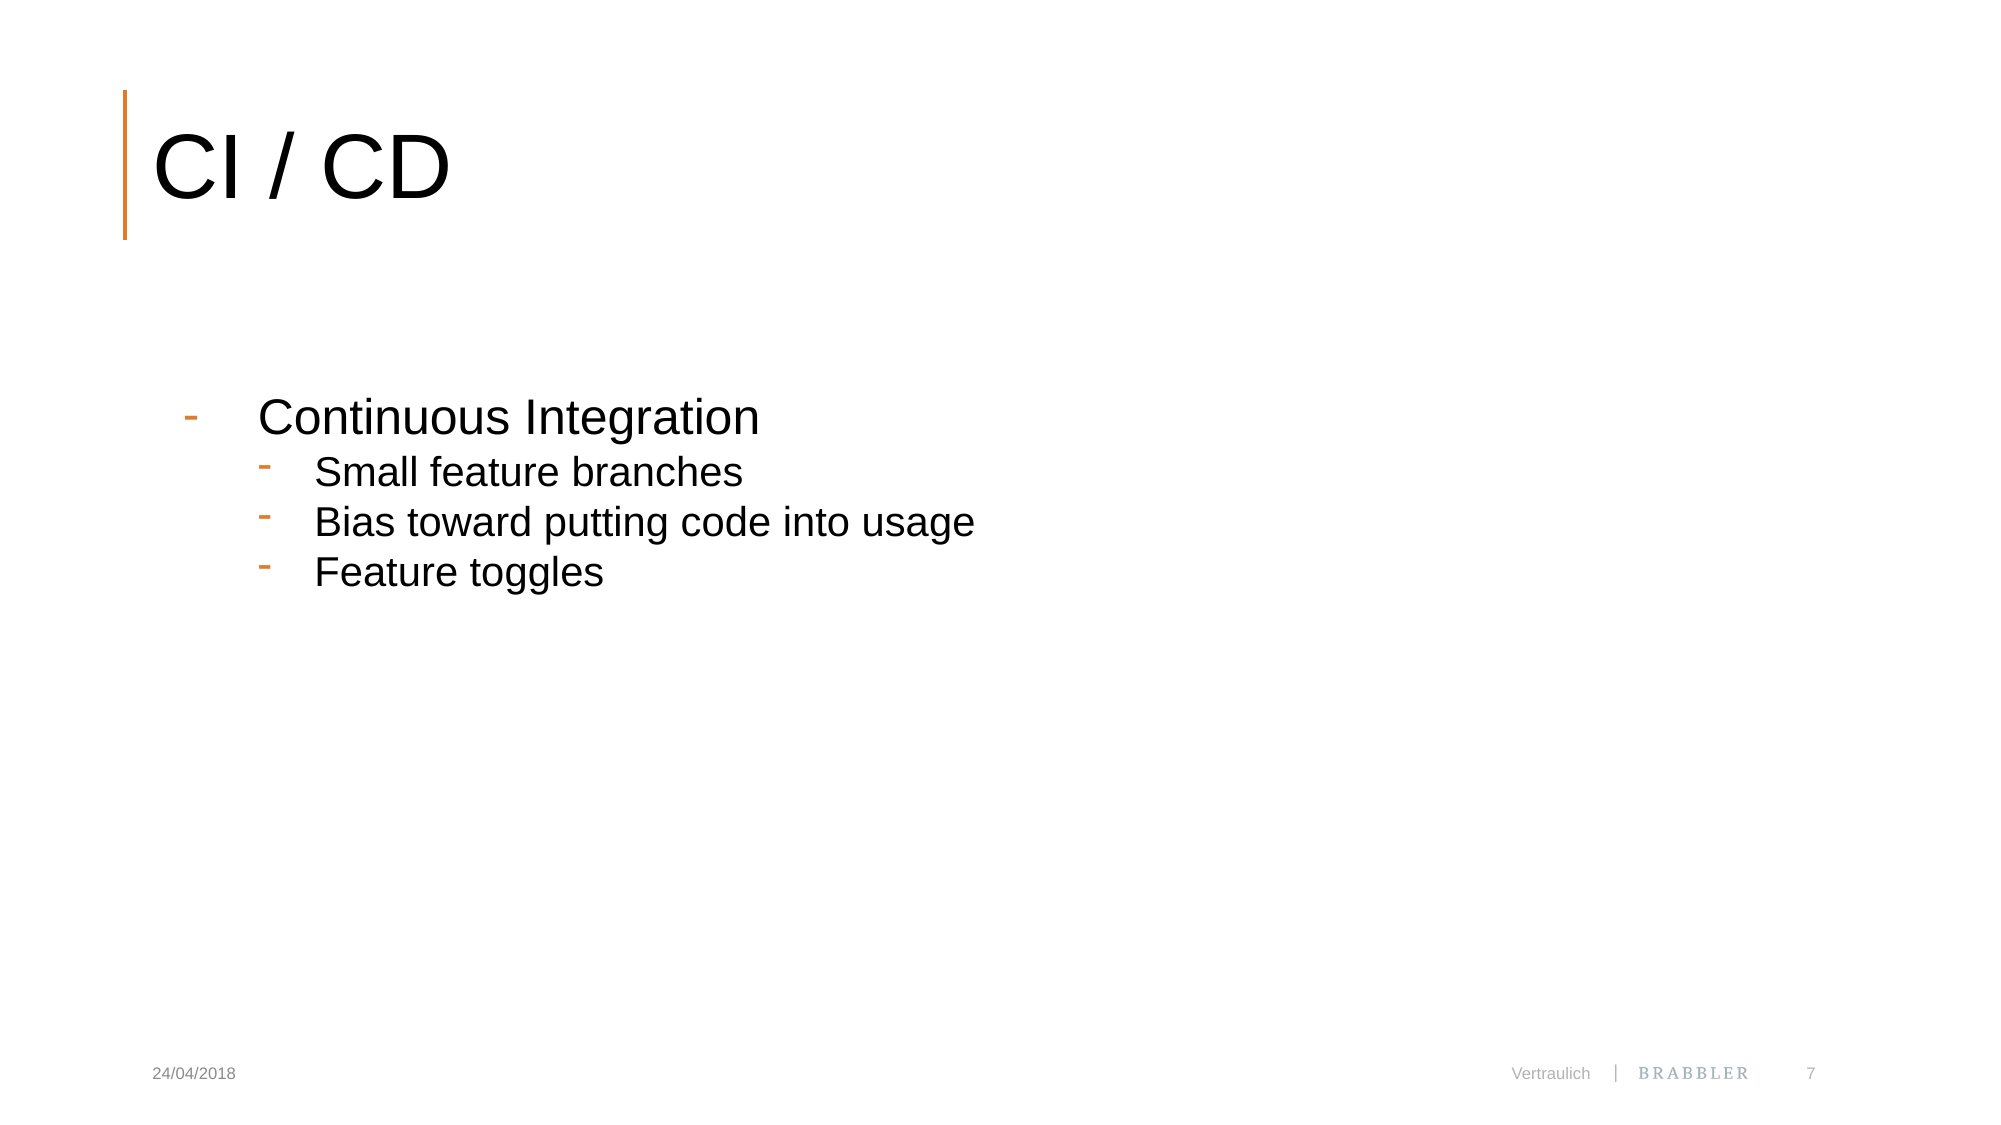

# CI / CD

Continuous Integration
Small feature branches
Bias toward putting code into usage
Feature toggles

24/04/2018
Vertraulich
7